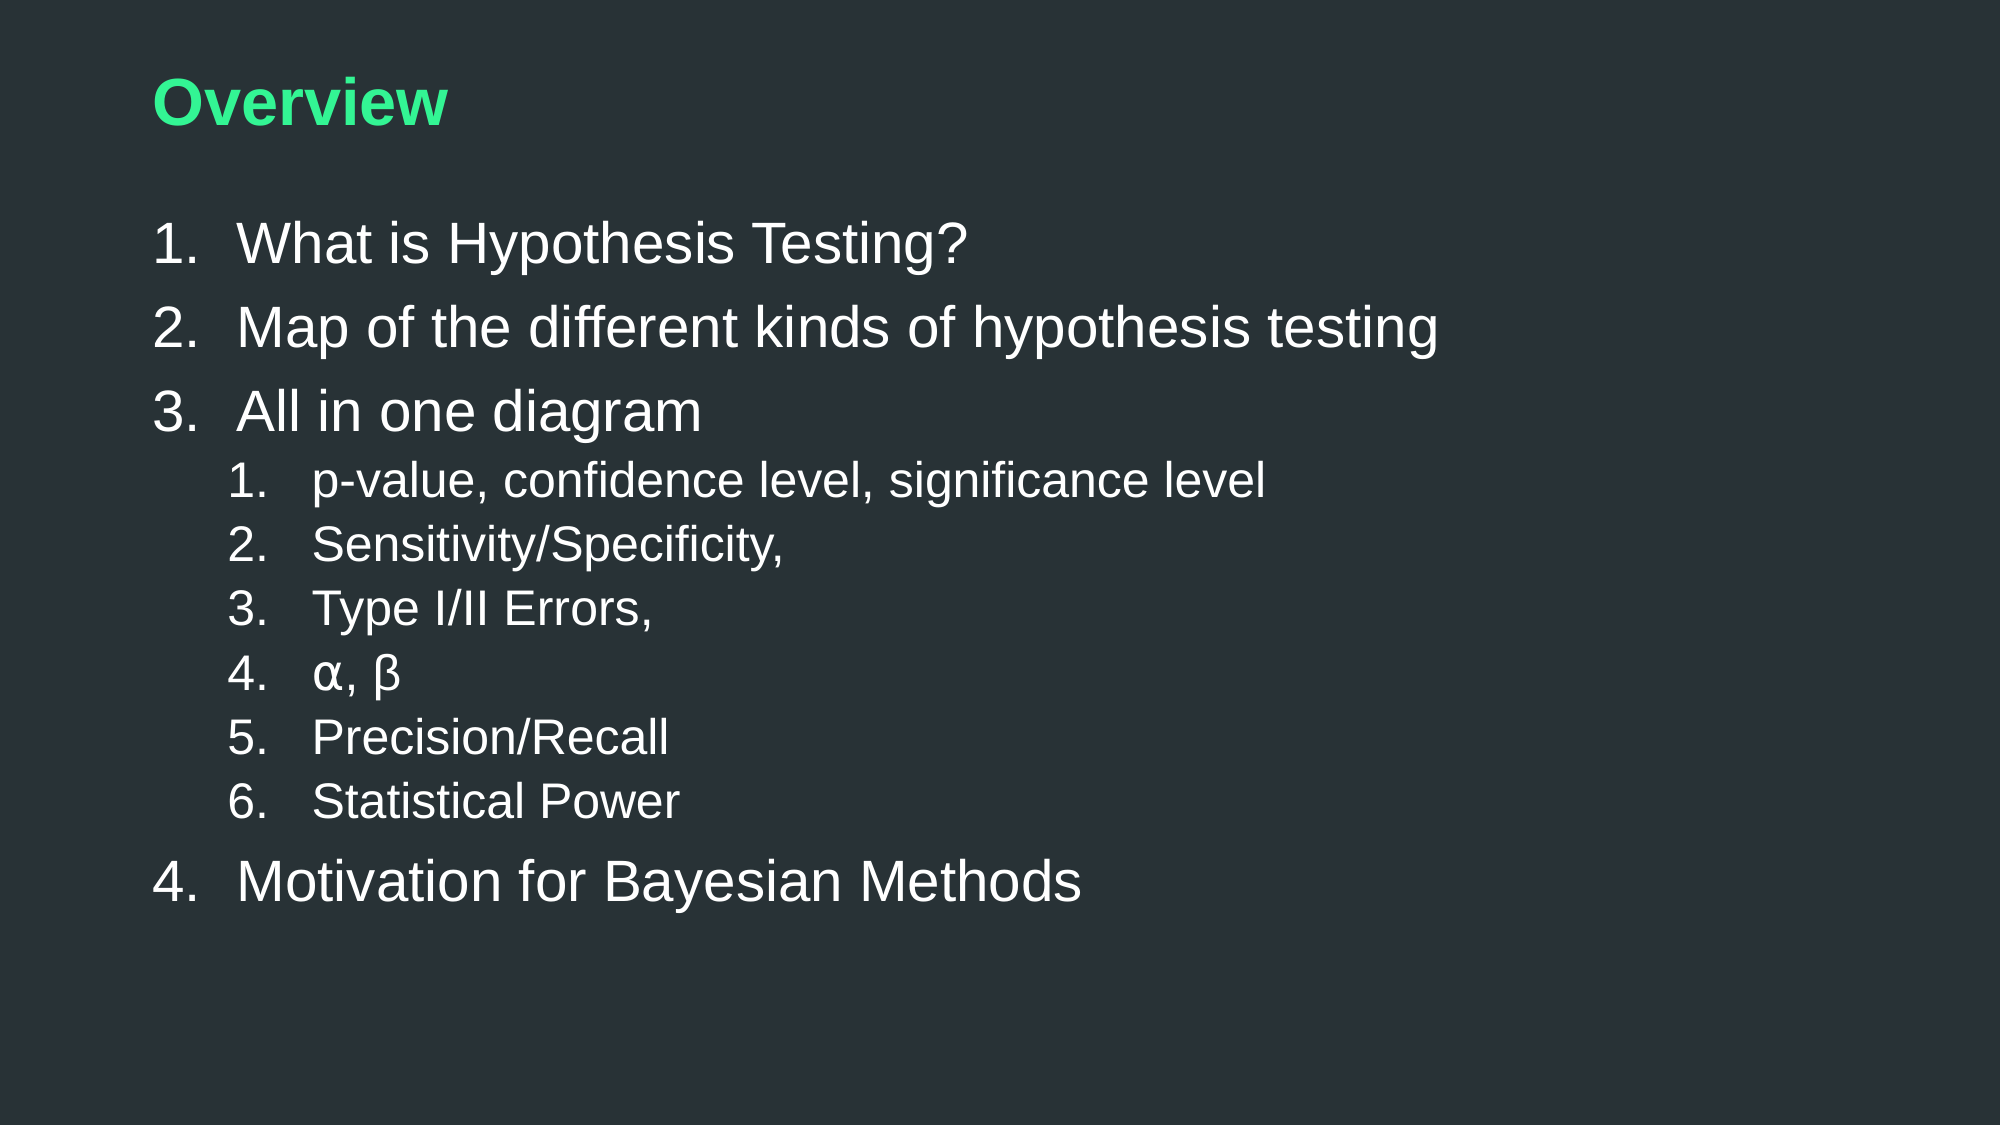

# Overview
What is Hypothesis Testing?
Map of the different kinds of hypothesis testing
All in one diagram
p-value, confidence level, significance level
Sensitivity/Specificity,
Type I/II Errors,
⍺, β
Precision/Recall
Statistical Power
Motivation for Bayesian Methods